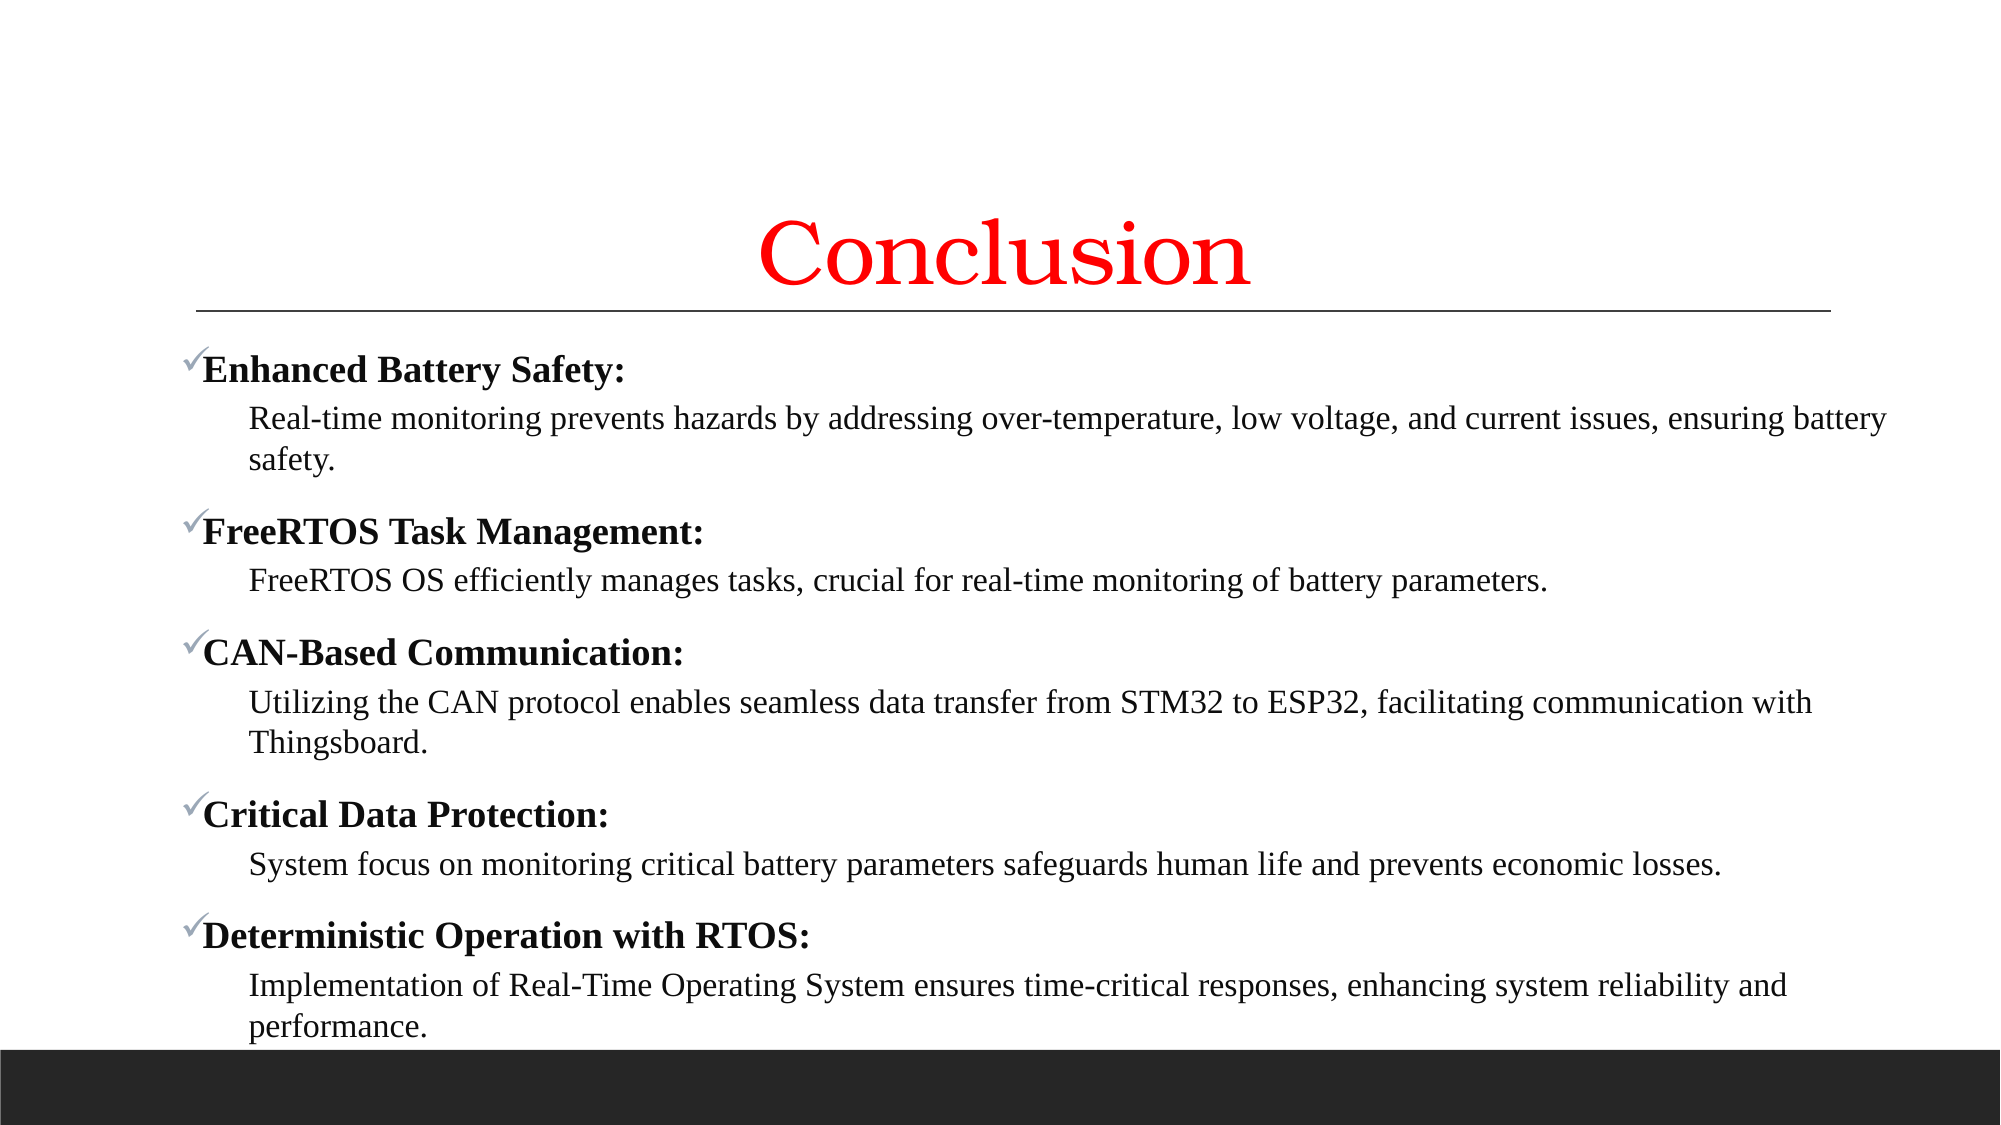

# Conclusion
Enhanced Battery Safety:
Real-time monitoring prevents hazards by addressing over-temperature, low voltage, and current issues, ensuring battery safety.
FreeRTOS Task Management:
FreeRTOS OS efficiently manages tasks, crucial for real-time monitoring of battery parameters.
CAN-Based Communication:
Utilizing the CAN protocol enables seamless data transfer from STM32 to ESP32, facilitating communication with Thingsboard.
Critical Data Protection:
System focus on monitoring critical battery parameters safeguards human life and prevents economic losses.
Deterministic Operation with RTOS:
Implementation of Real-Time Operating System ensures time-critical responses, enhancing system reliability and performance.